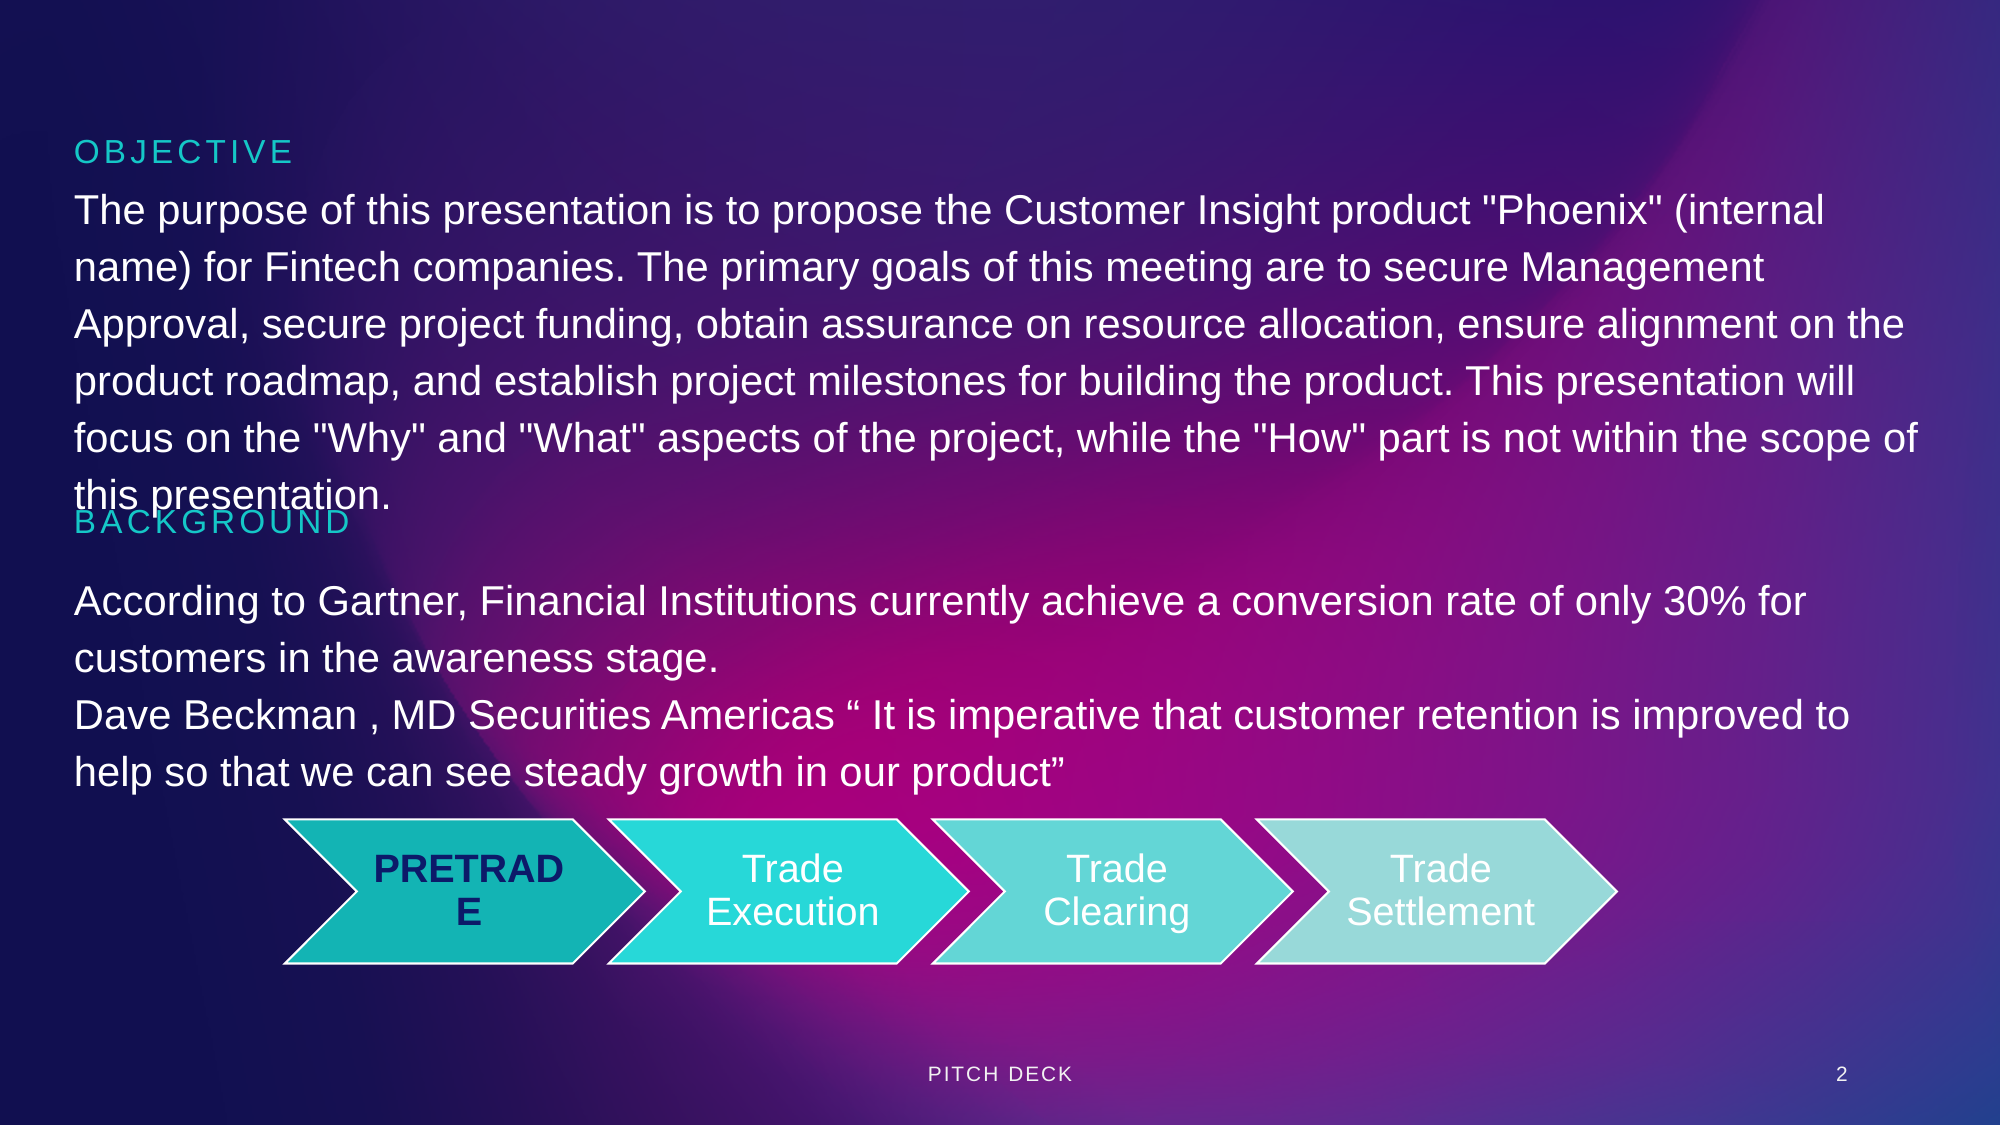

Objective
The purpose of this presentation is to propose the Customer Insight product "Phoenix" (internal name) for Fintech companies. The primary goals of this meeting are to secure Management Approval, secure project funding, obtain assurance on resource allocation, ensure alignment on the product roadmap, and establish project milestones for building the product. This presentation will focus on the "Why" and "What" aspects of the project, while the "How" part is not within the scope of this presentation.
PRETRADE
Trade Execution
Trade Clearing
Trade Settlement
Background
According to Gartner, Financial Institutions currently achieve a conversion rate of only 30% for customers in the awareness stage.
Dave Beckman , MD Securities Americas “ It is imperative that customer retention is improved to help so that we can see steady growth in our product”
PITCH DECK
2